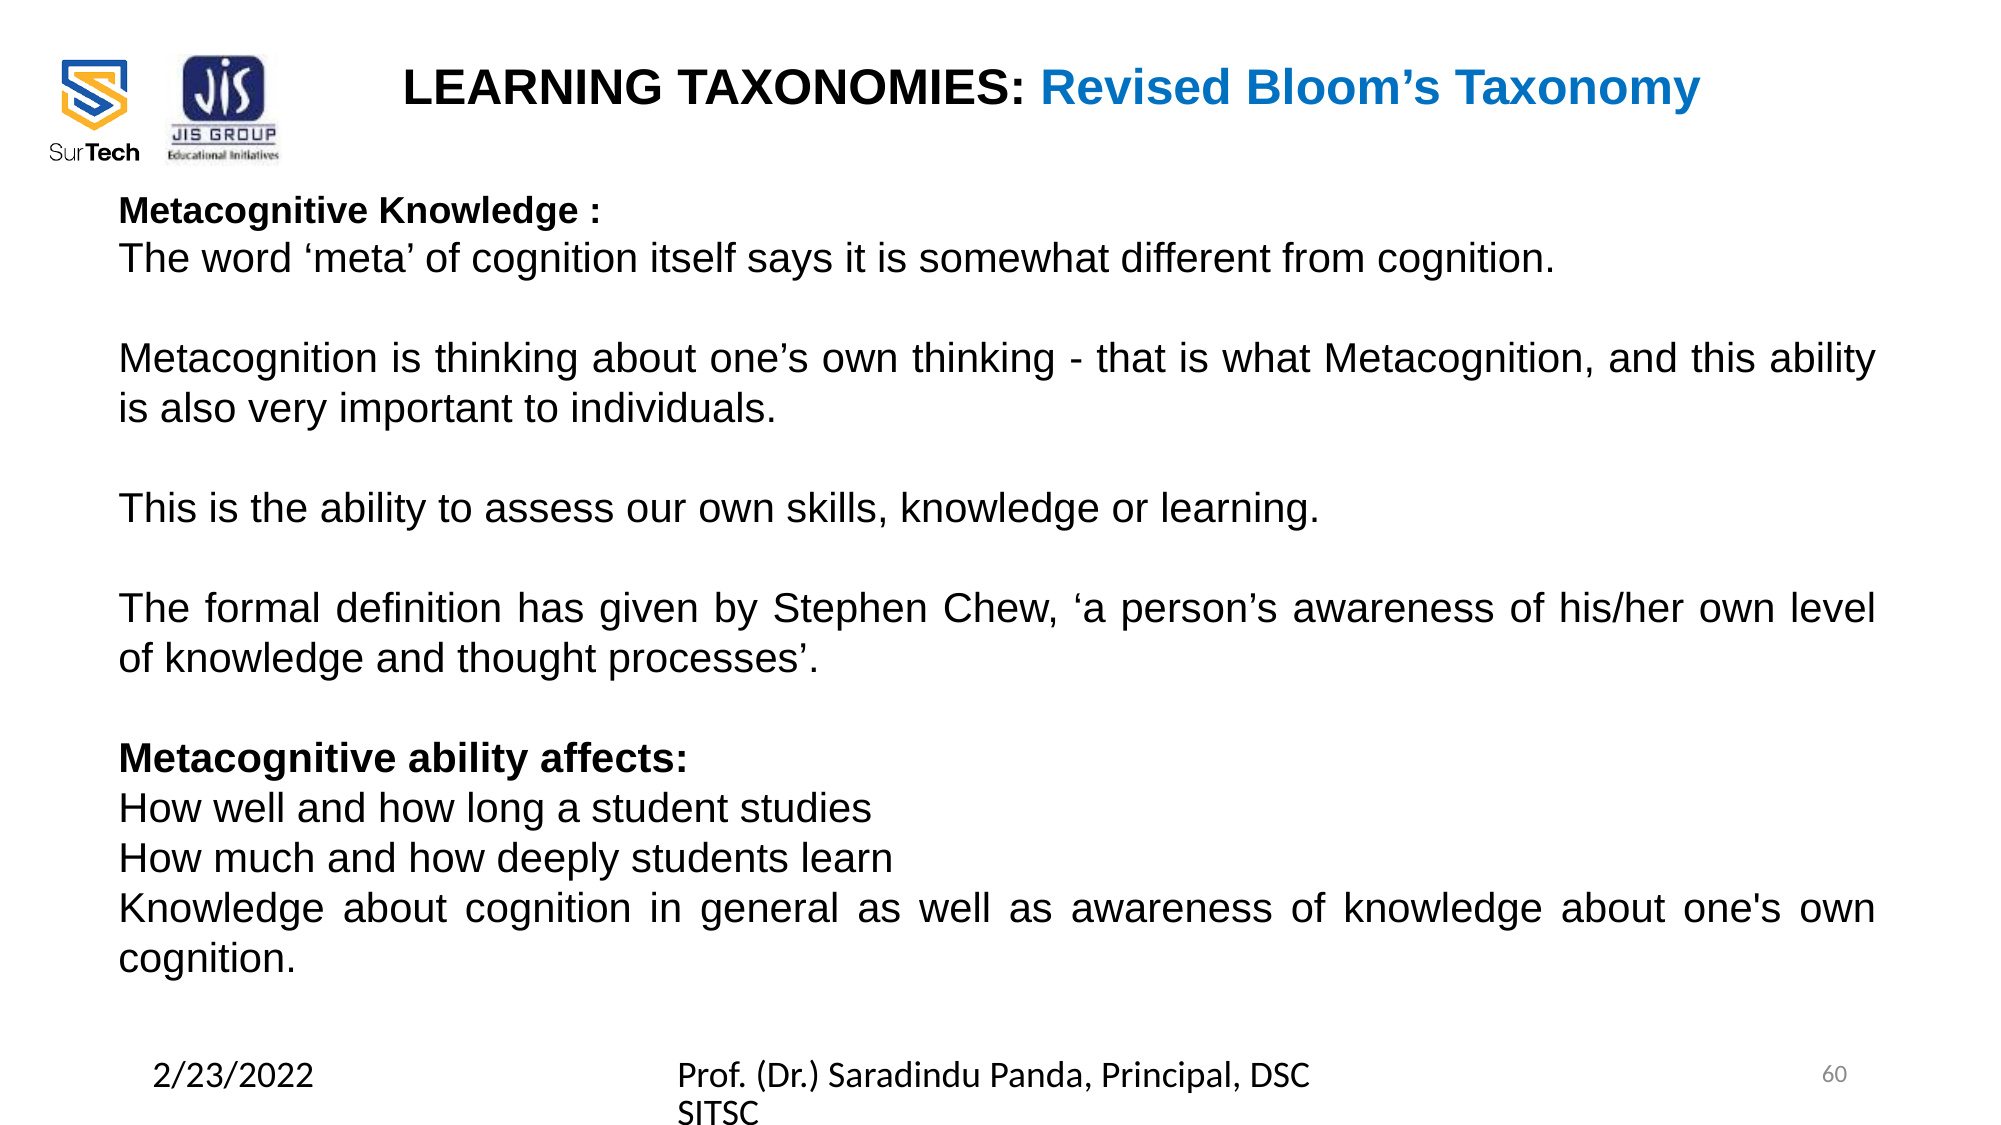

# LEARNING TAXONOMIES: Revised Bloom’s Taxonomy
Metacognitive Knowledge :
The word ‘meta’ of cognition itself says it is somewhat different from cognition.

Metacognition is thinking about one’s own thinking - that is what Metacognition, and this ability is also very important to individuals.

This is the ability to assess our own skills, knowledge or learning.

The formal definition has given by Stephen Chew, ‘a person’s awareness of his/her own level of knowledge and thought processes’.

Metacognitive ability affects:
How well and how long a student studies
How much and how deeply students learn
Knowledge about cognition in general as well as awareness of knowledge about one's own cognition.
2/23/2022
Prof. (Dr.) Saradindu Panda, Principal, DSCSITSC
60